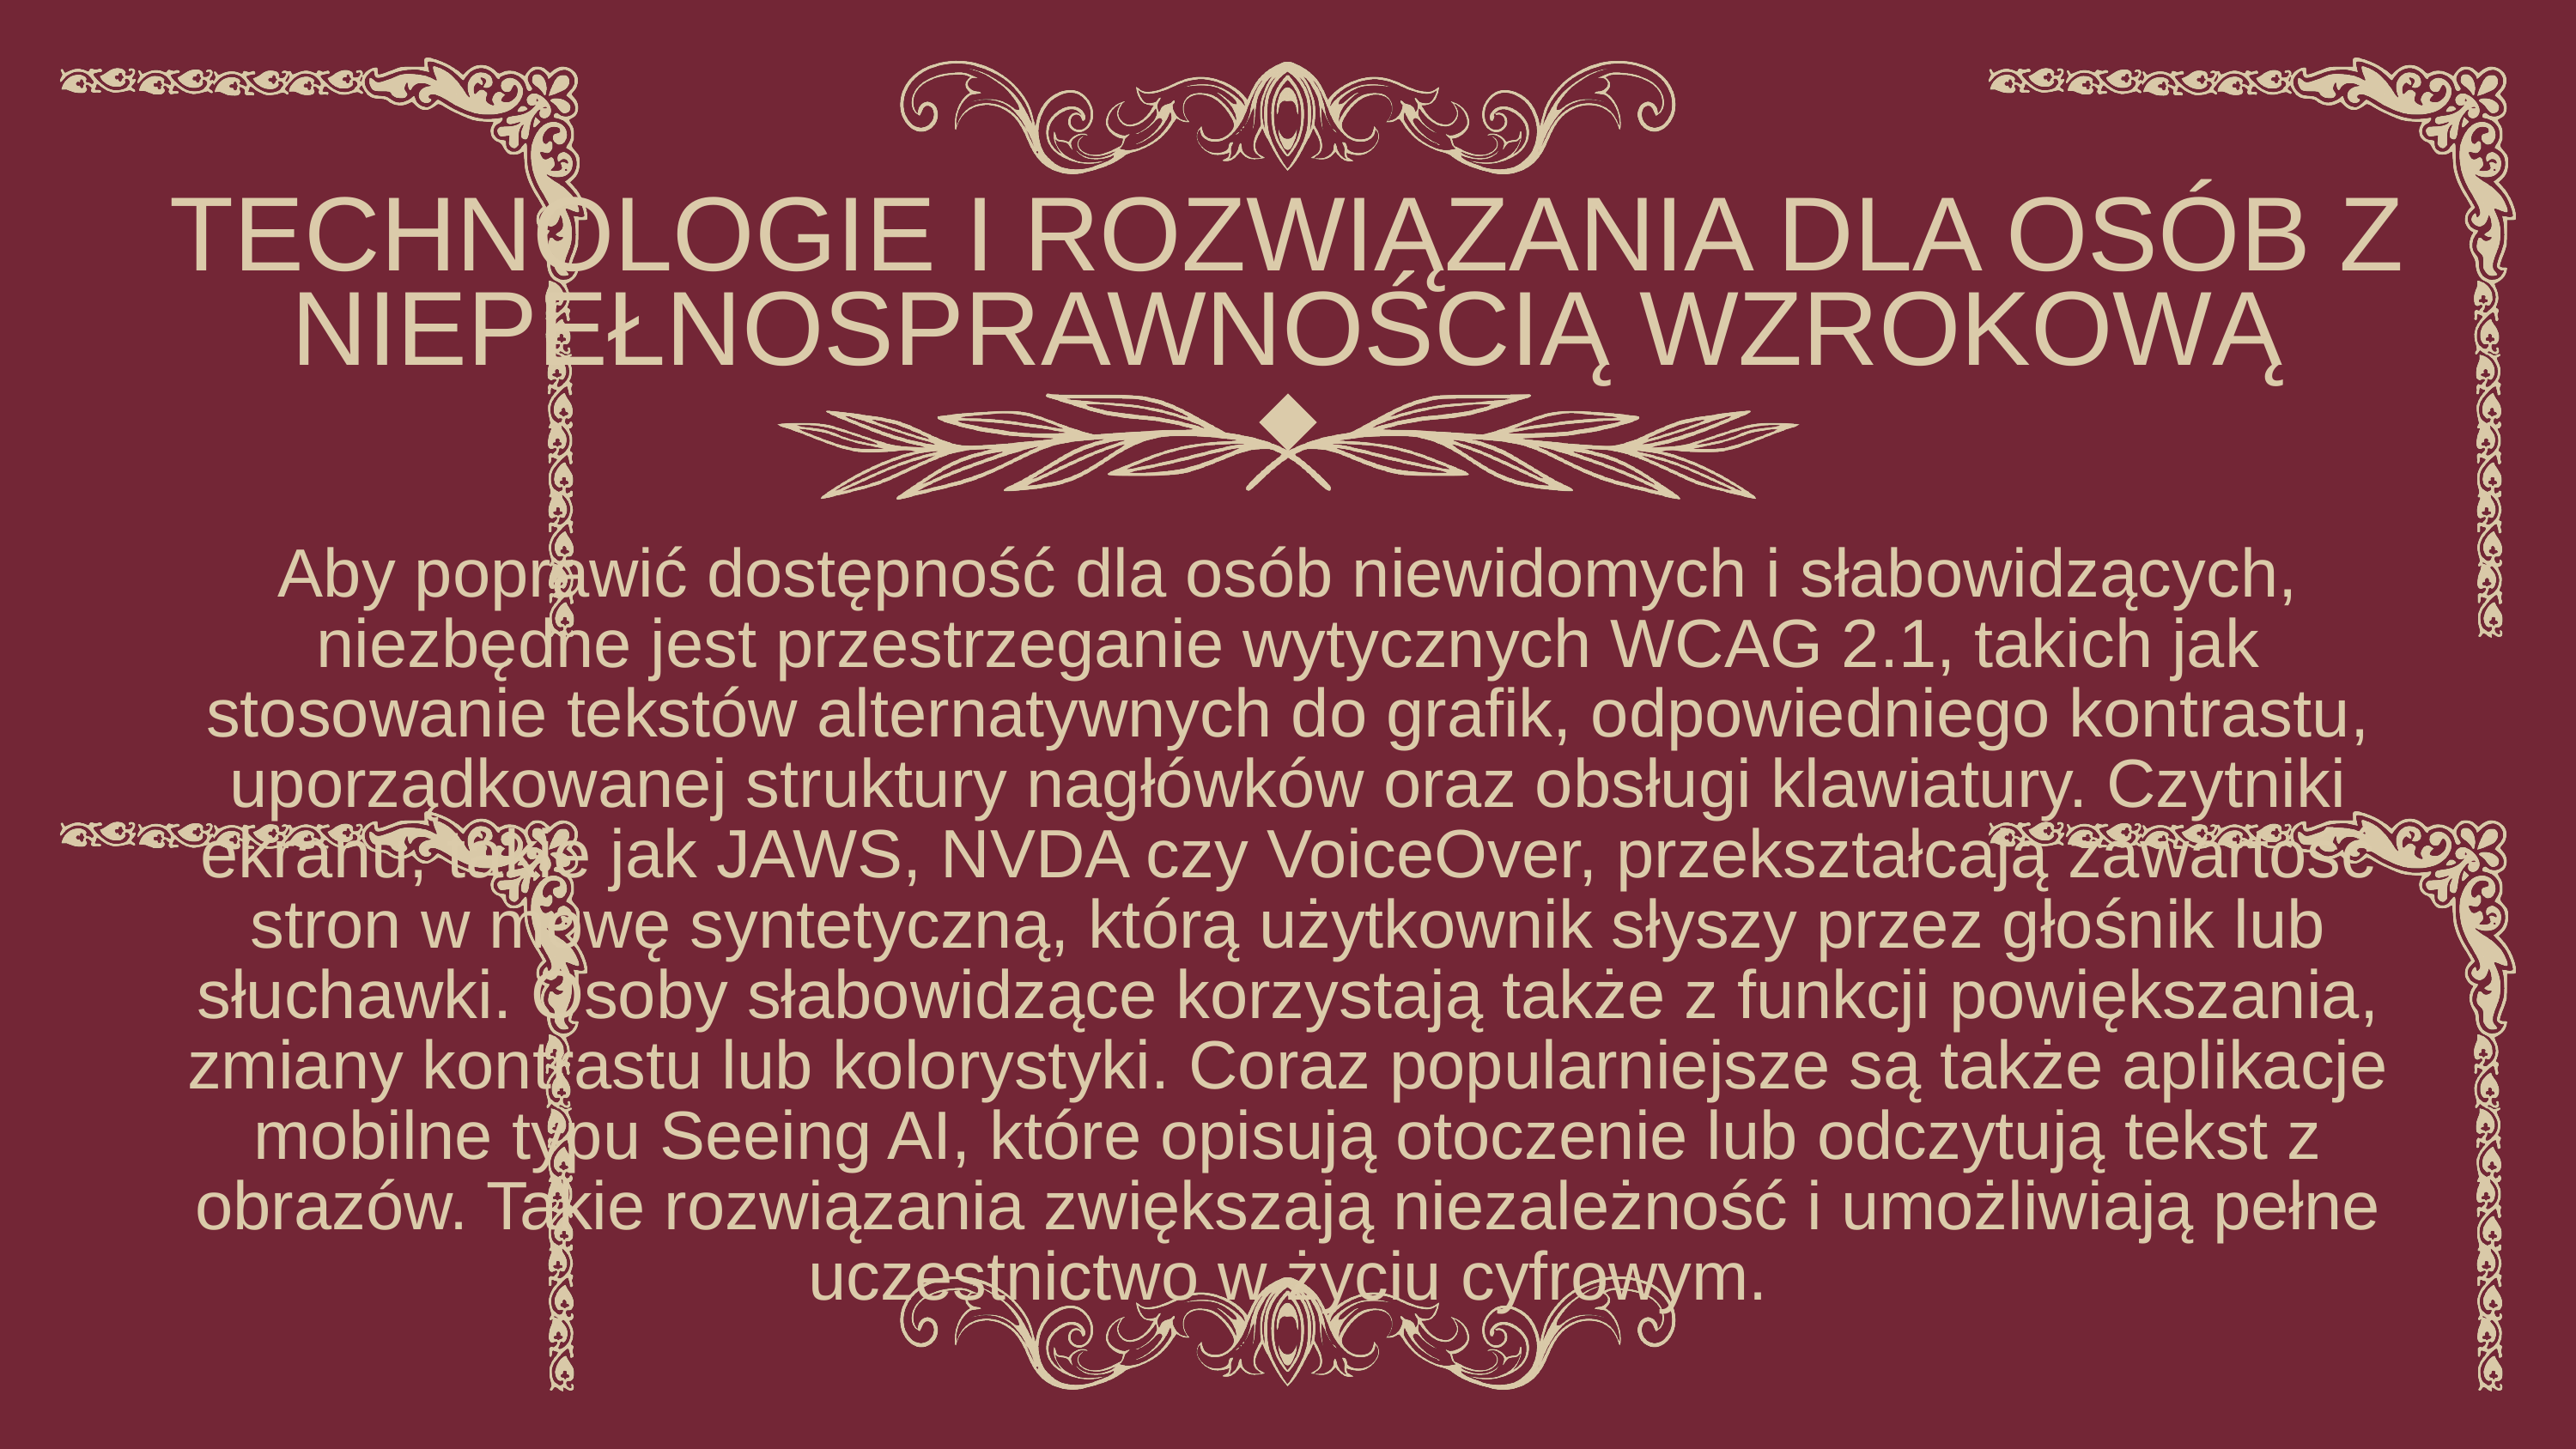

TECHNOLOGIE I ROZWIĄZANIA DLA OSÓB Z NIEPEŁNOSPRAWNOŚCIĄ WZROKOWĄ

Aby poprawić dostępność dla osób niewidomych i słabowidzących, niezbędne jest przestrzeganie wytycznych WCAG 2.1, takich jak stosowanie tekstów alternatywnych do grafik, odpowiedniego kontrastu, uporządkowanej struktury nagłówków oraz obsługi klawiatury. Czytniki ekranu, takie jak JAWS, NVDA czy VoiceOver, przekształcają zawartość stron w mowę syntetyczną, którą użytkownik słyszy przez głośnik lub słuchawki. Osoby słabowidzące korzystają także z funkcji powiększania, zmiany kontrastu lub kolorystyki. Coraz popularniejsze są także aplikacje mobilne typu Seeing AI, które opisują otoczenie lub odczytują tekst z obrazów. Takie rozwiązania zwiększają niezależność i umożliwiają pełne uczestnictwo w życiu cyfrowym.